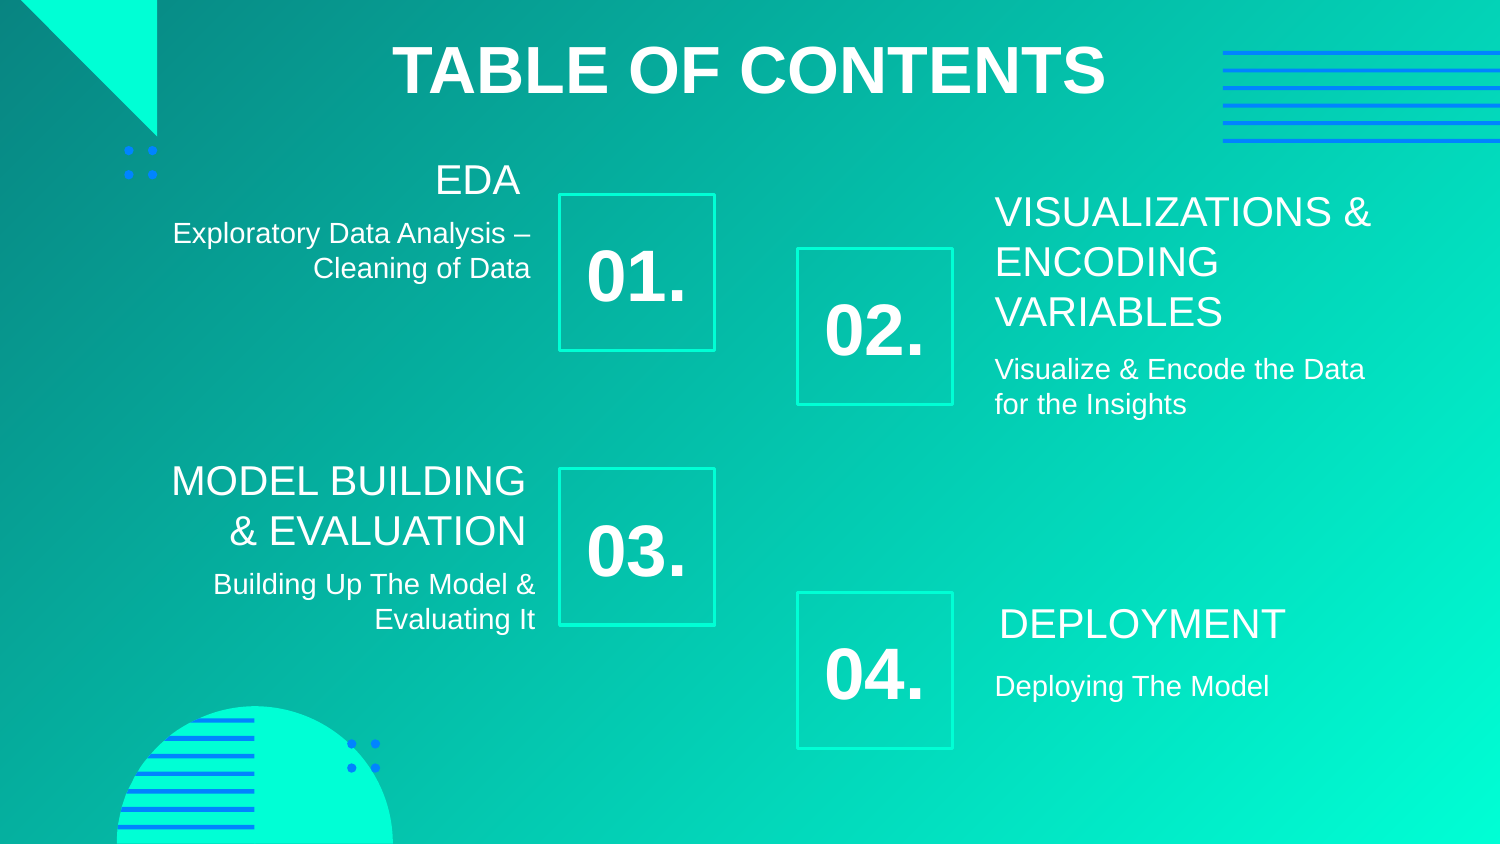

# TABLE OF CONTENTS
EDA
VISUALIZATIONS & ENCODING VARIABLES
01.
Exploratory Data Analysis – Cleaning of Data

02.
Visualize & Encode the Data for the Insights

MODEL BUILDING & EVALUATION
03.
Building Up The Model & Evaluating It

04.
DEPLOYMENT
Deploying The Model